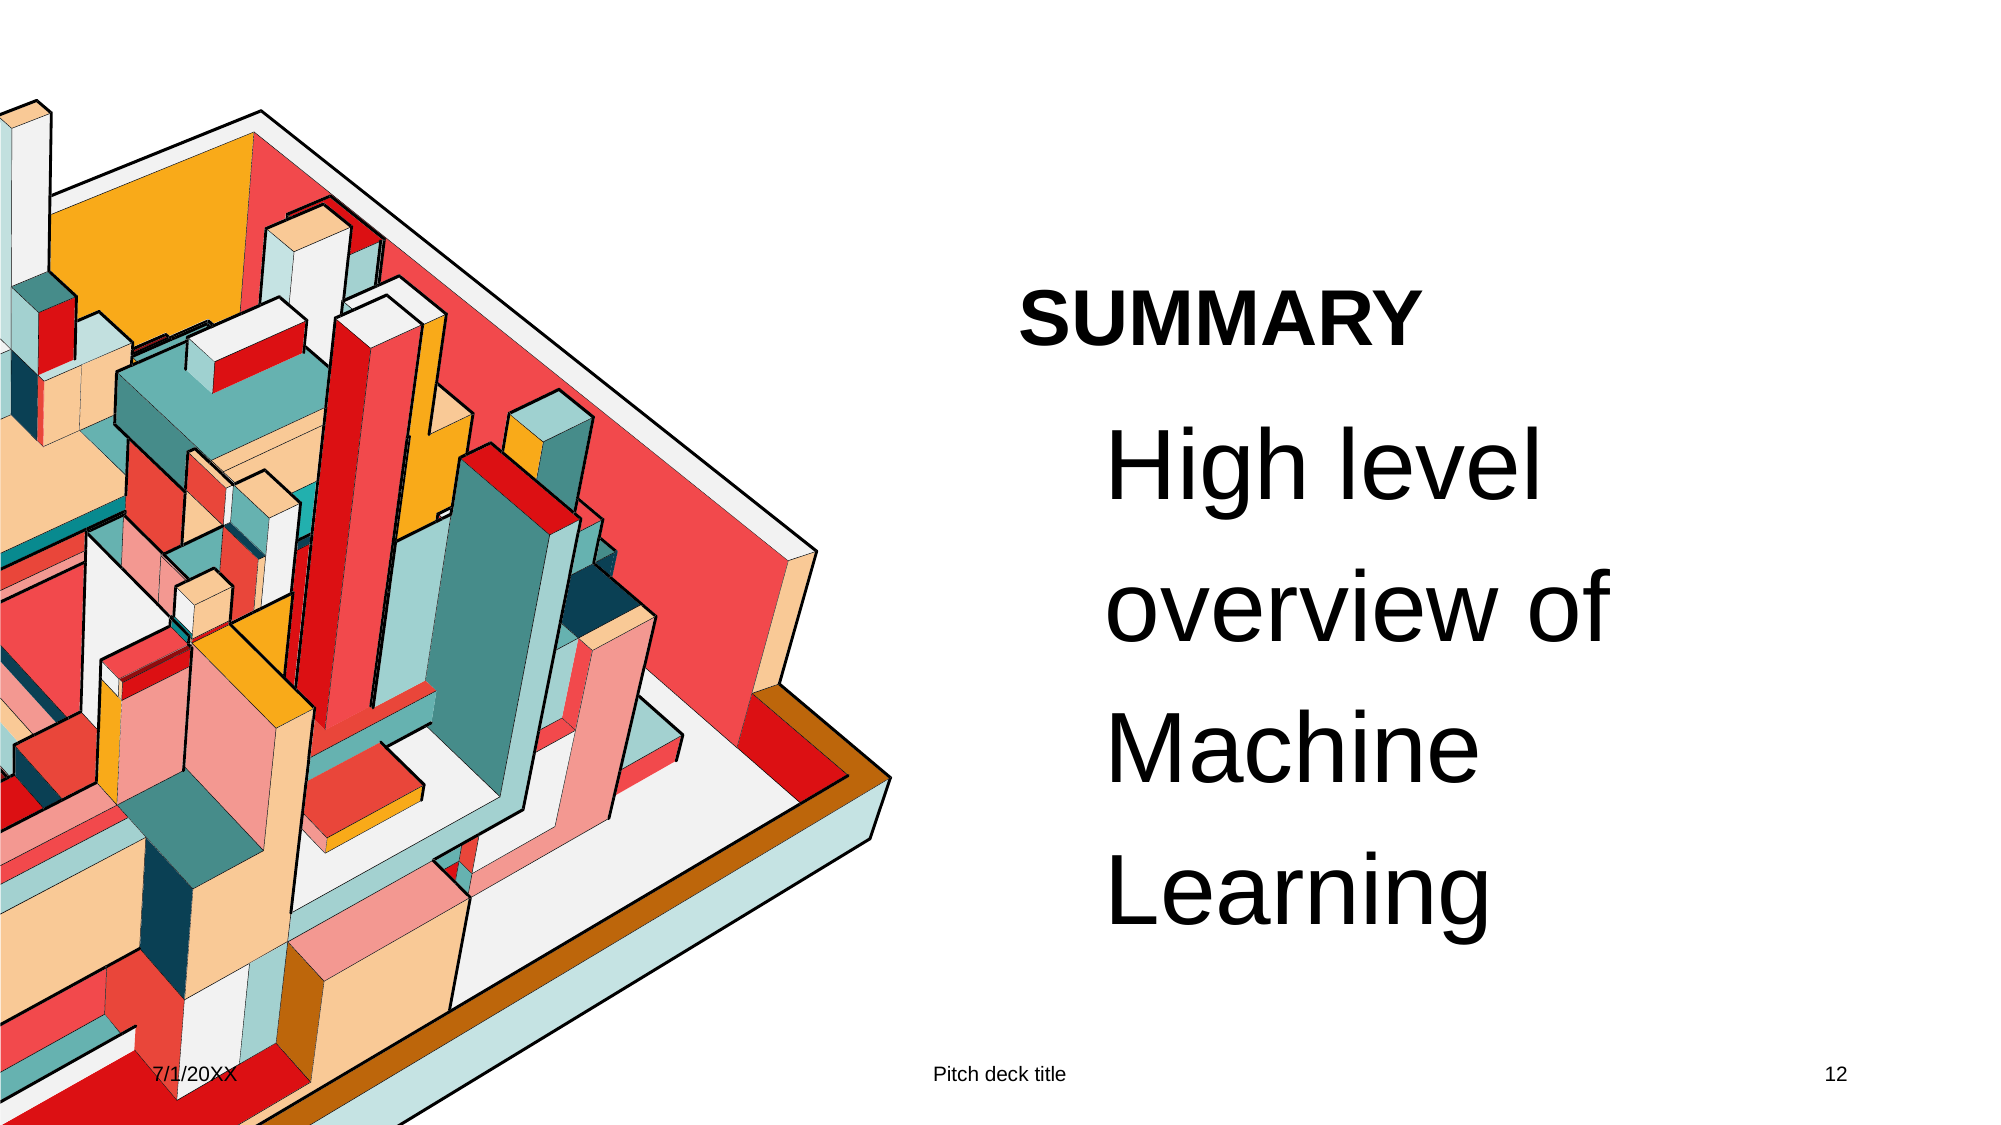

# SUMMARY
High level

overview of

Machine

Learning

7/1/20XX
Pitch deck title
12